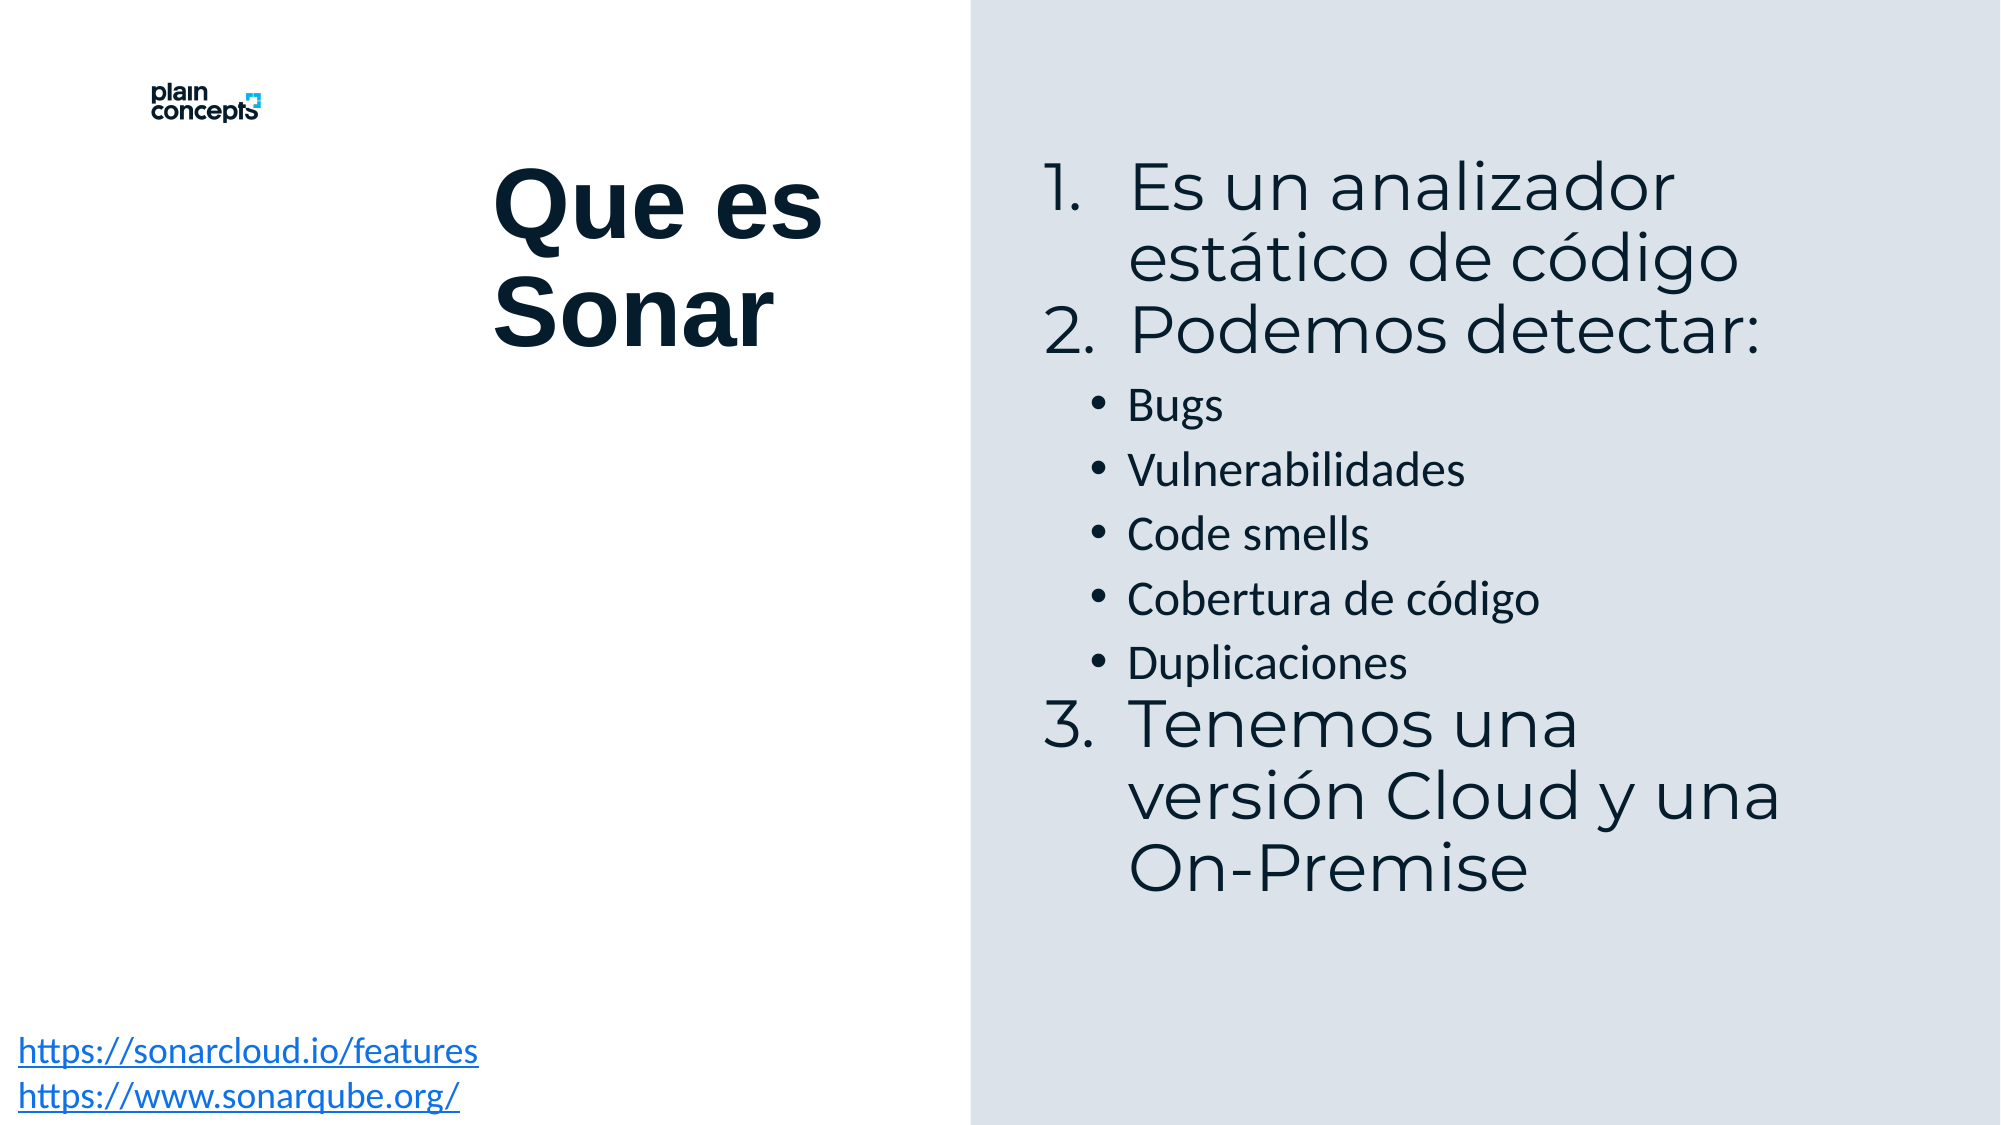

Que es Sonar
Es un analizador estático de código
Podemos detectar:
Bugs
Vulnerabilidades
Code smells
Cobertura de código
Duplicaciones
Tenemos una versión Cloud y una On-Premise

https://sonarcloud.io/features
https://www.sonarqube.org/